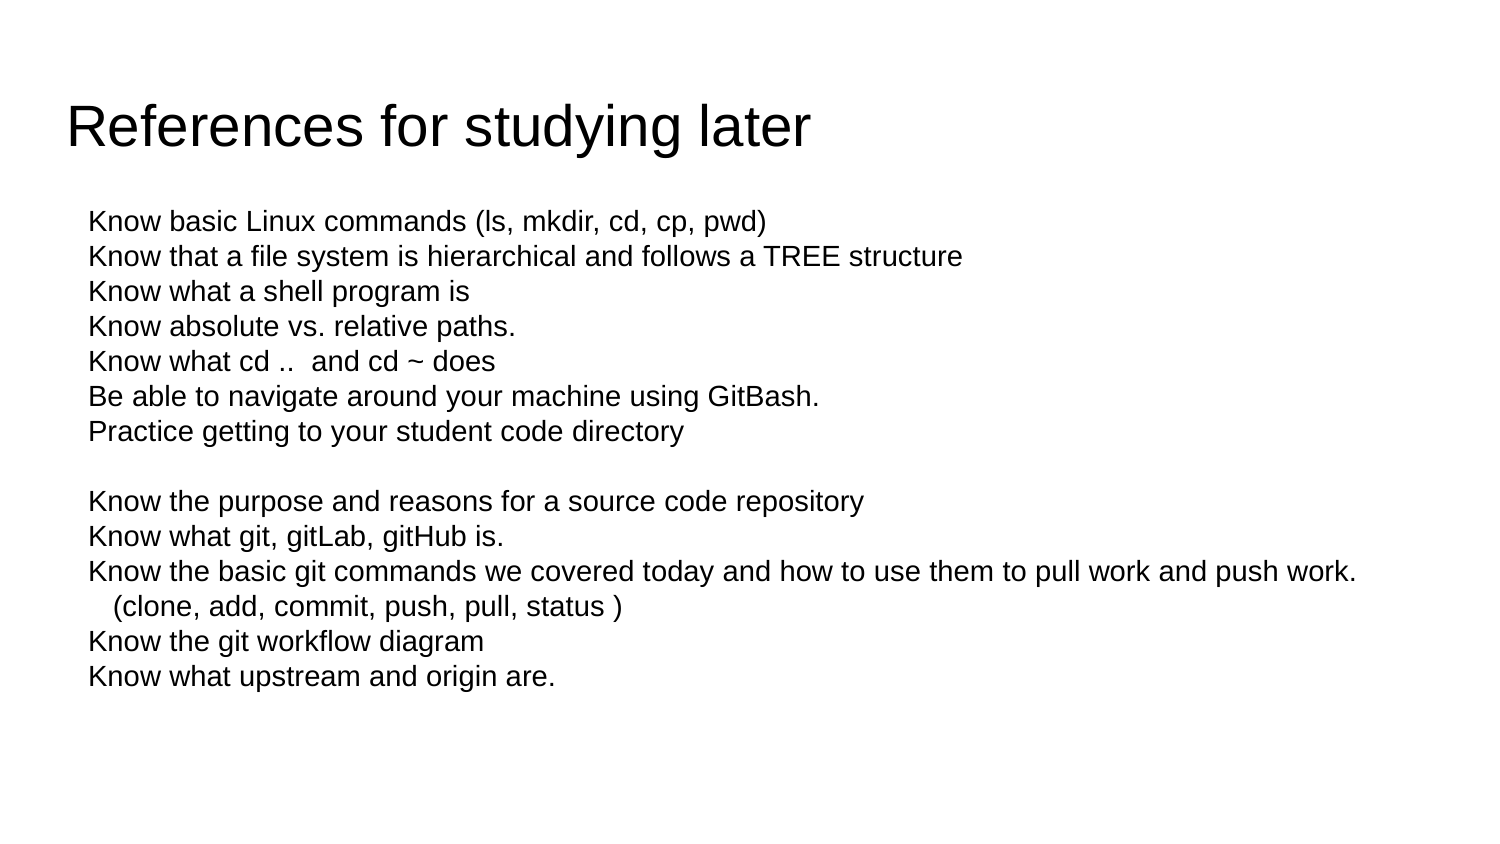

# References for studying later
Know basic Linux commands (ls, mkdir, cd, cp, pwd)
Know that a file system is hierarchical and follows a TREE structure
Know what a shell program is
Know absolute vs. relative paths.
Know what cd ..  and cd ~ does
Be able to navigate around your machine using GitBash.
Practice getting to your student code directory
Know the purpose and reasons for a source code repository
Know what git, gitLab, gitHub is.
Know the basic git commands we covered today and how to use them to pull work and push work.
   (clone, add, commit, push, pull, status )
Know the git workflow diagram
Know what upstream and origin are.